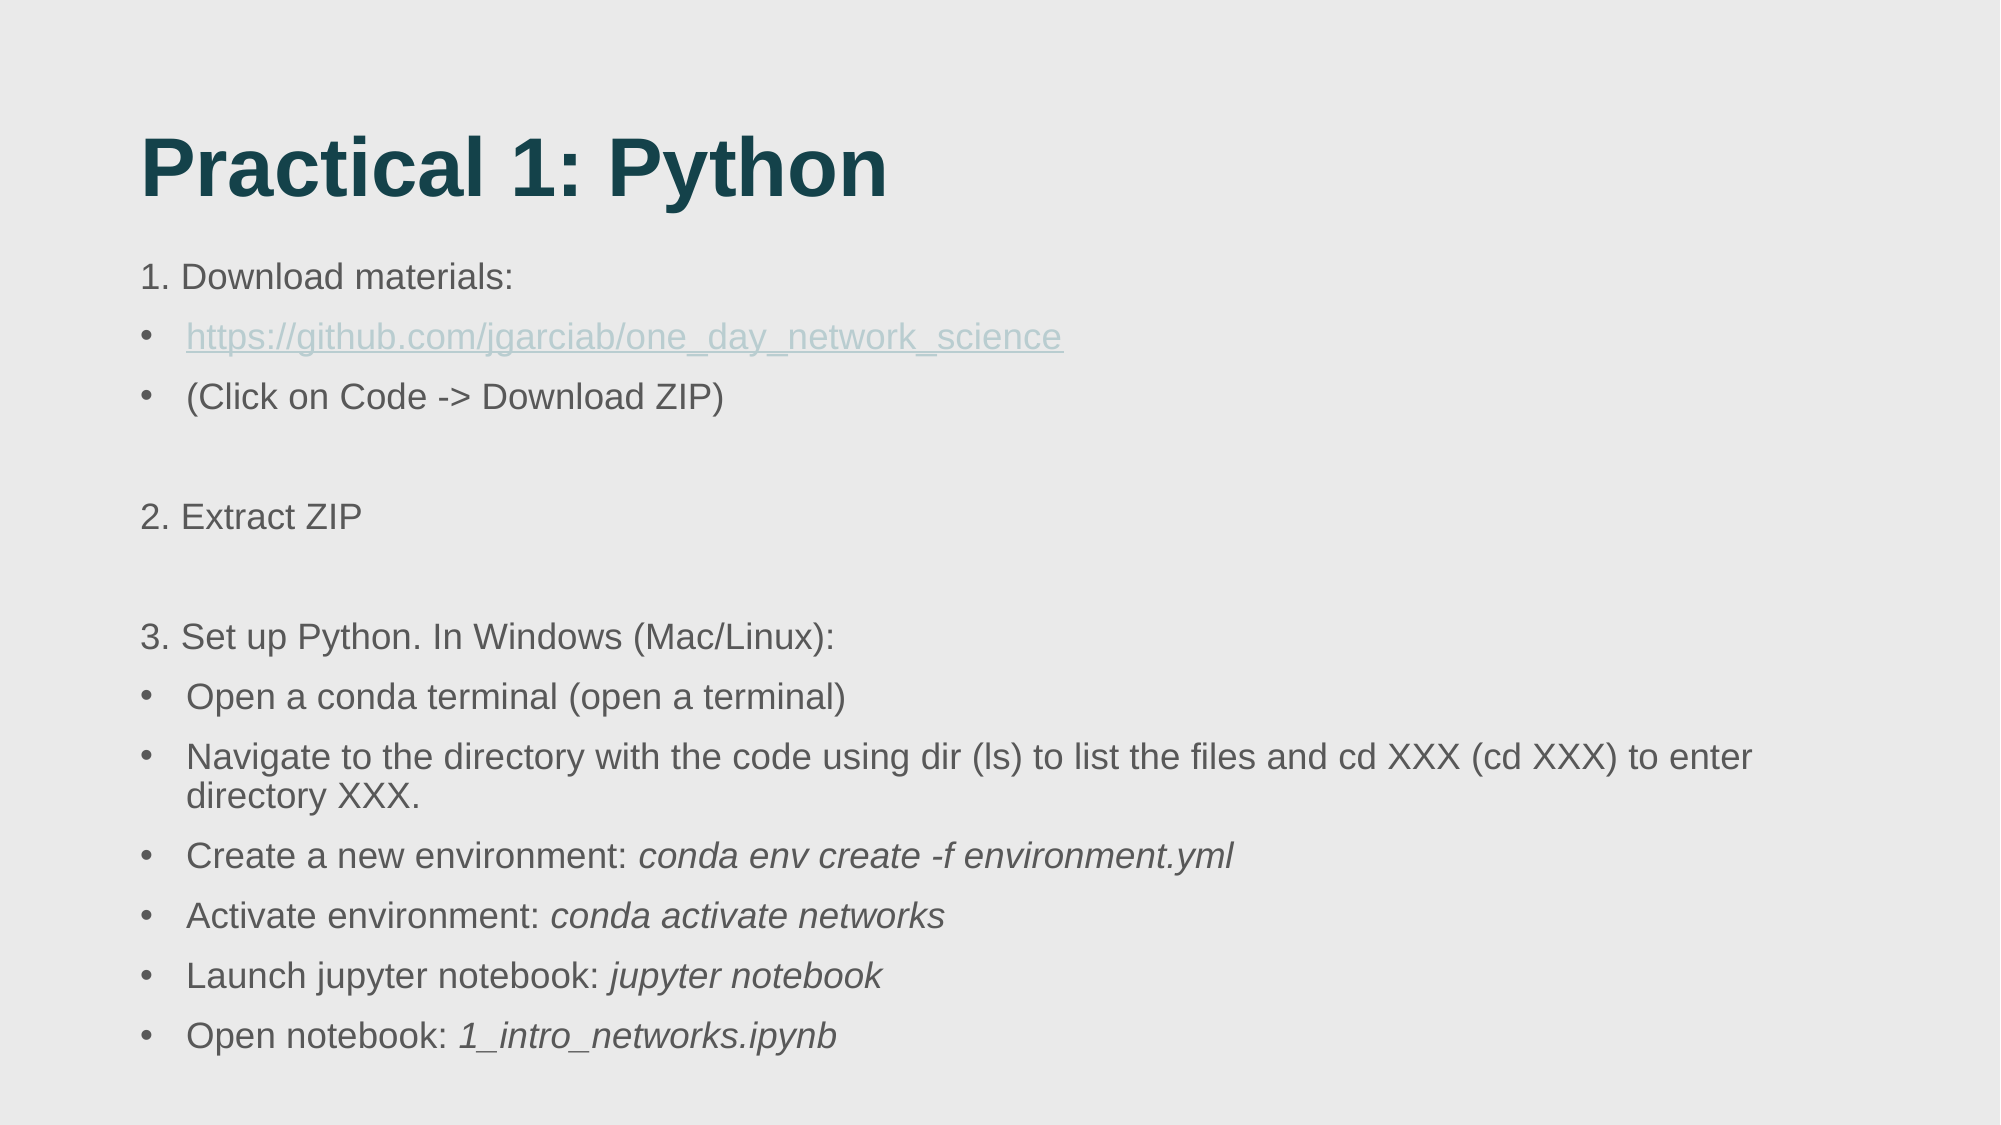

# Practical 1: Python
1. Download materials:
https://github.com/jgarciab/one_day_network_science
(Click on Code -> Download ZIP)

2. Extract ZIP

3. Set up Python. In Windows (Mac/Linux):
Open a conda terminal (open a terminal)
Navigate to the directory with the code using dir (ls) to list the files and cd XXX (cd XXX) to enter directory XXX.
Create a new environment: conda env create -f environment.yml
Activate environment: conda activate networks
Launch jupyter notebook: jupyter notebook
Open notebook: 1_intro_networks.ipynb